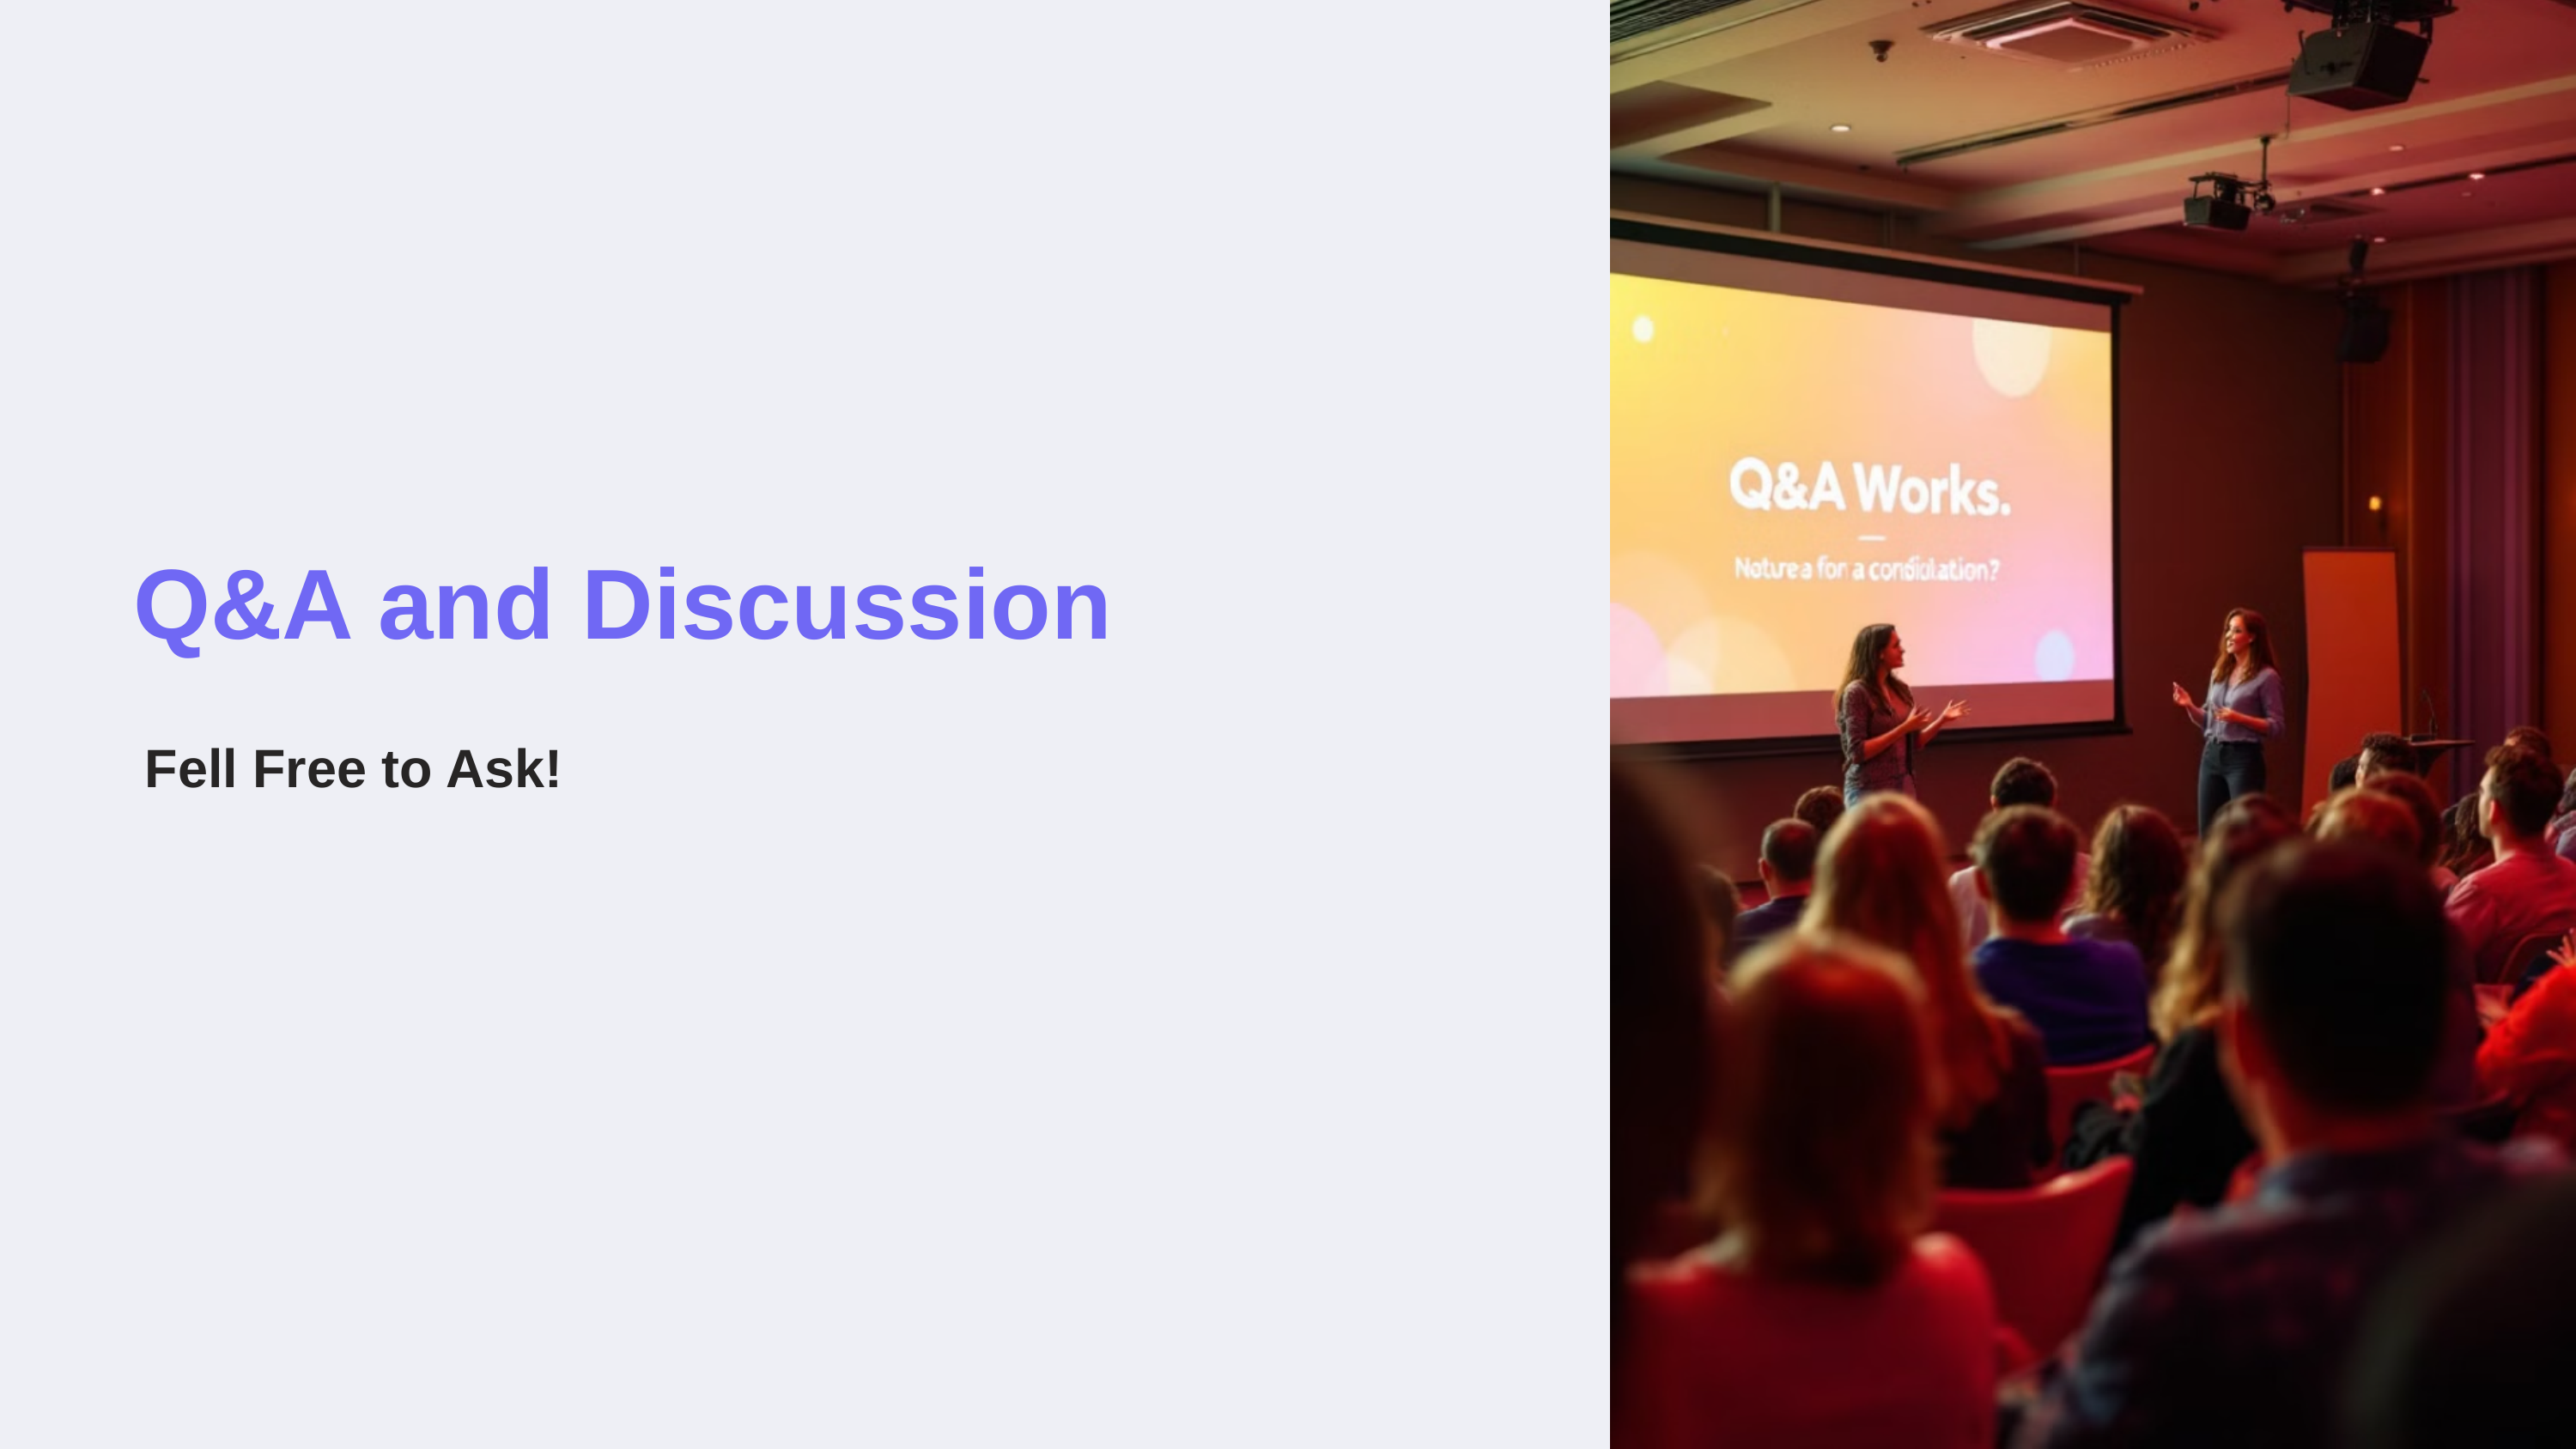

Q&A and Discussion

Fell Free to Ask!